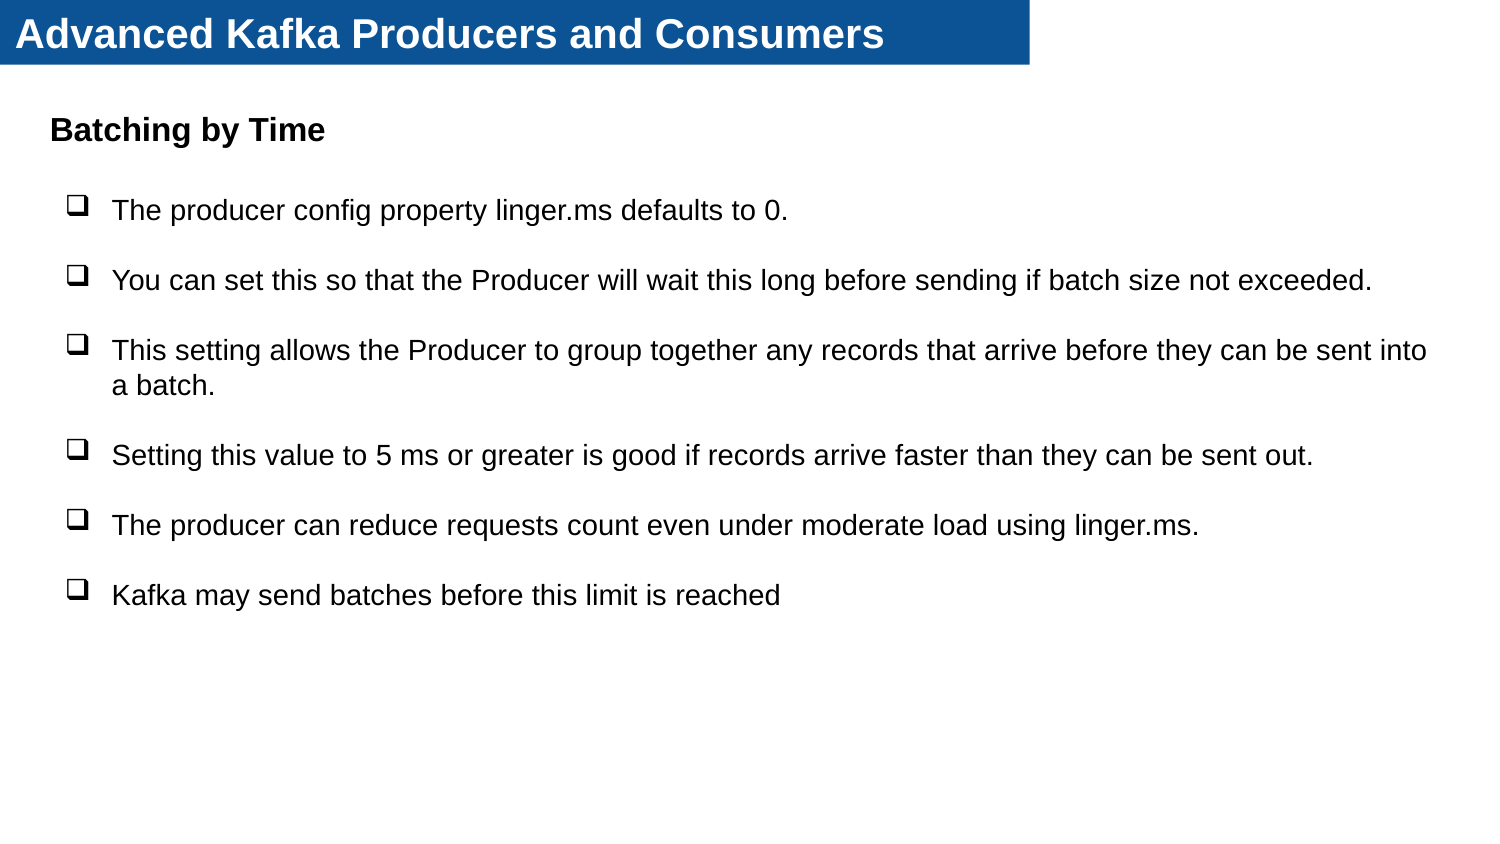

Advanced Kafka Producers and Consumers
Batching by Time
The producer config property linger.ms defaults to 0.

You can set this so that the Producer will wait this long before sending if batch size not exceeded.

This setting allows the Producer to group together any records that arrive before they can be sent into a batch.

Setting this value to 5 ms or greater is good if records arrive faster than they can be sent out.

The producer can reduce requests count even under moderate load using linger.ms.

Kafka may send batches before this limit is reached